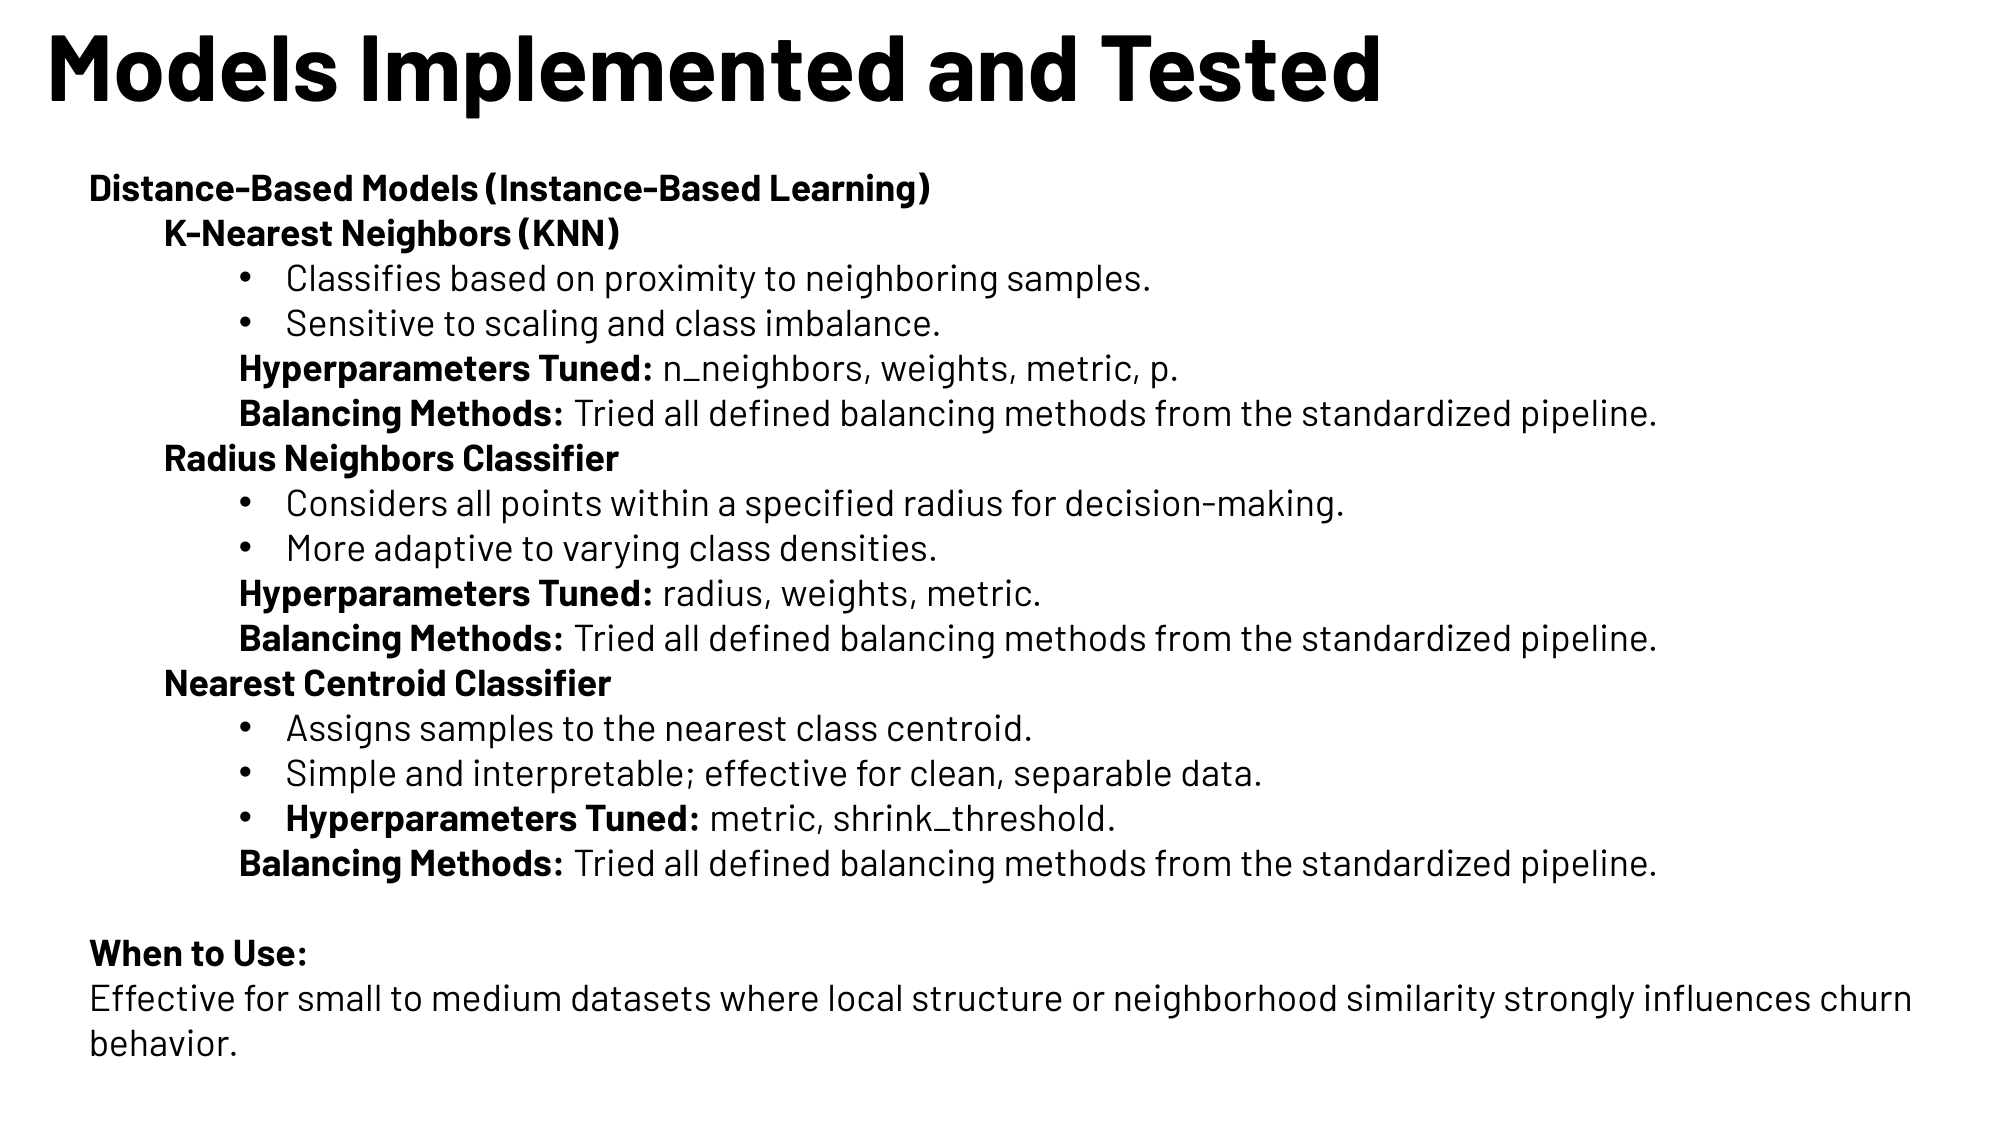

Models Implemented and Tested
Distance-Based Models (Instance-Based Learning)
K-Nearest Neighbors (KNN)
Classifies based on proximity to neighboring samples.
Sensitive to scaling and class imbalance.
Hyperparameters Tuned: n_neighbors, weights, metric, p.
Balancing Methods: Tried all defined balancing methods from the standardized pipeline.
Radius Neighbors Classifier
Considers all points within a specified radius for decision-making.
More adaptive to varying class densities.
Hyperparameters Tuned: radius, weights, metric.
Balancing Methods: Tried all defined balancing methods from the standardized pipeline.
Nearest Centroid Classifier
Assigns samples to the nearest class centroid.
Simple and interpretable; effective for clean, separable data.
Hyperparameters Tuned: metric, shrink_threshold.
Balancing Methods: Tried all defined balancing methods from the standardized pipeline.

When to Use:
Effective for small to medium datasets where local structure or neighborhood similarity strongly influences churn behavior.